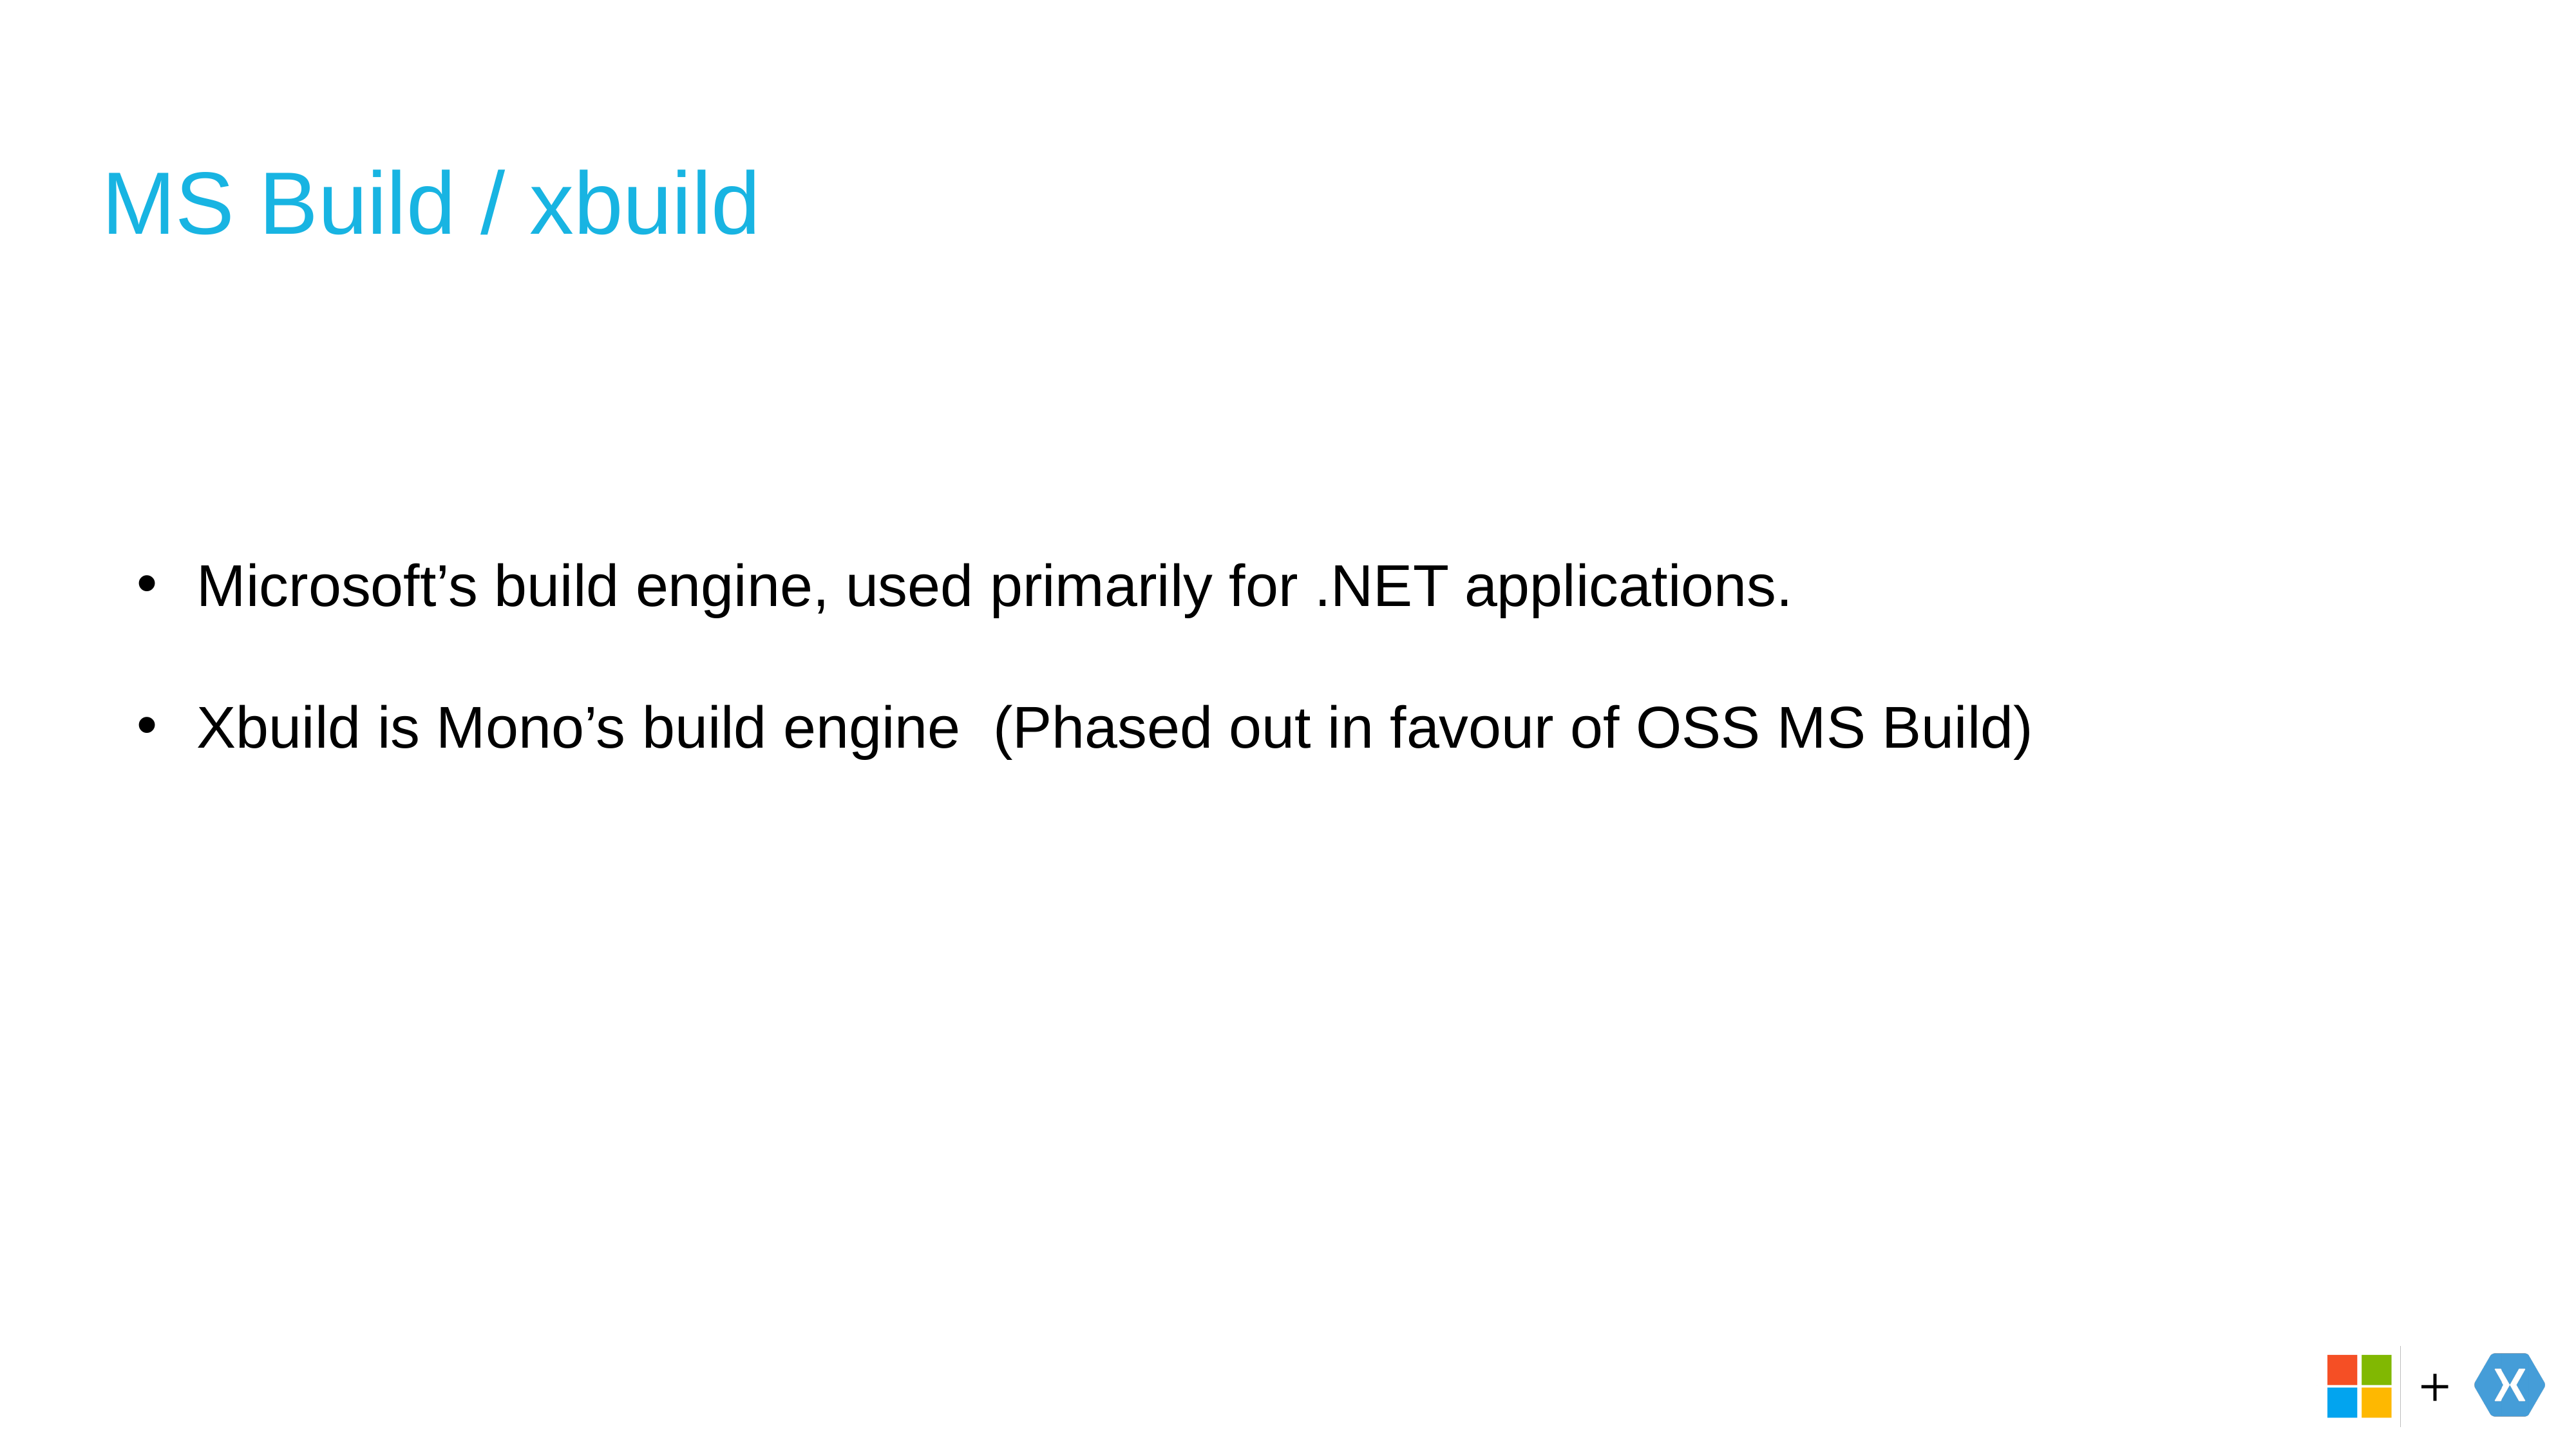

# MS Build / xbuild
Microsoft’s build engine, used primarily for .NET applications.

Xbuild is Mono’s build engine  (Phased out in favour of OSS MS Build)

ACCELERATE